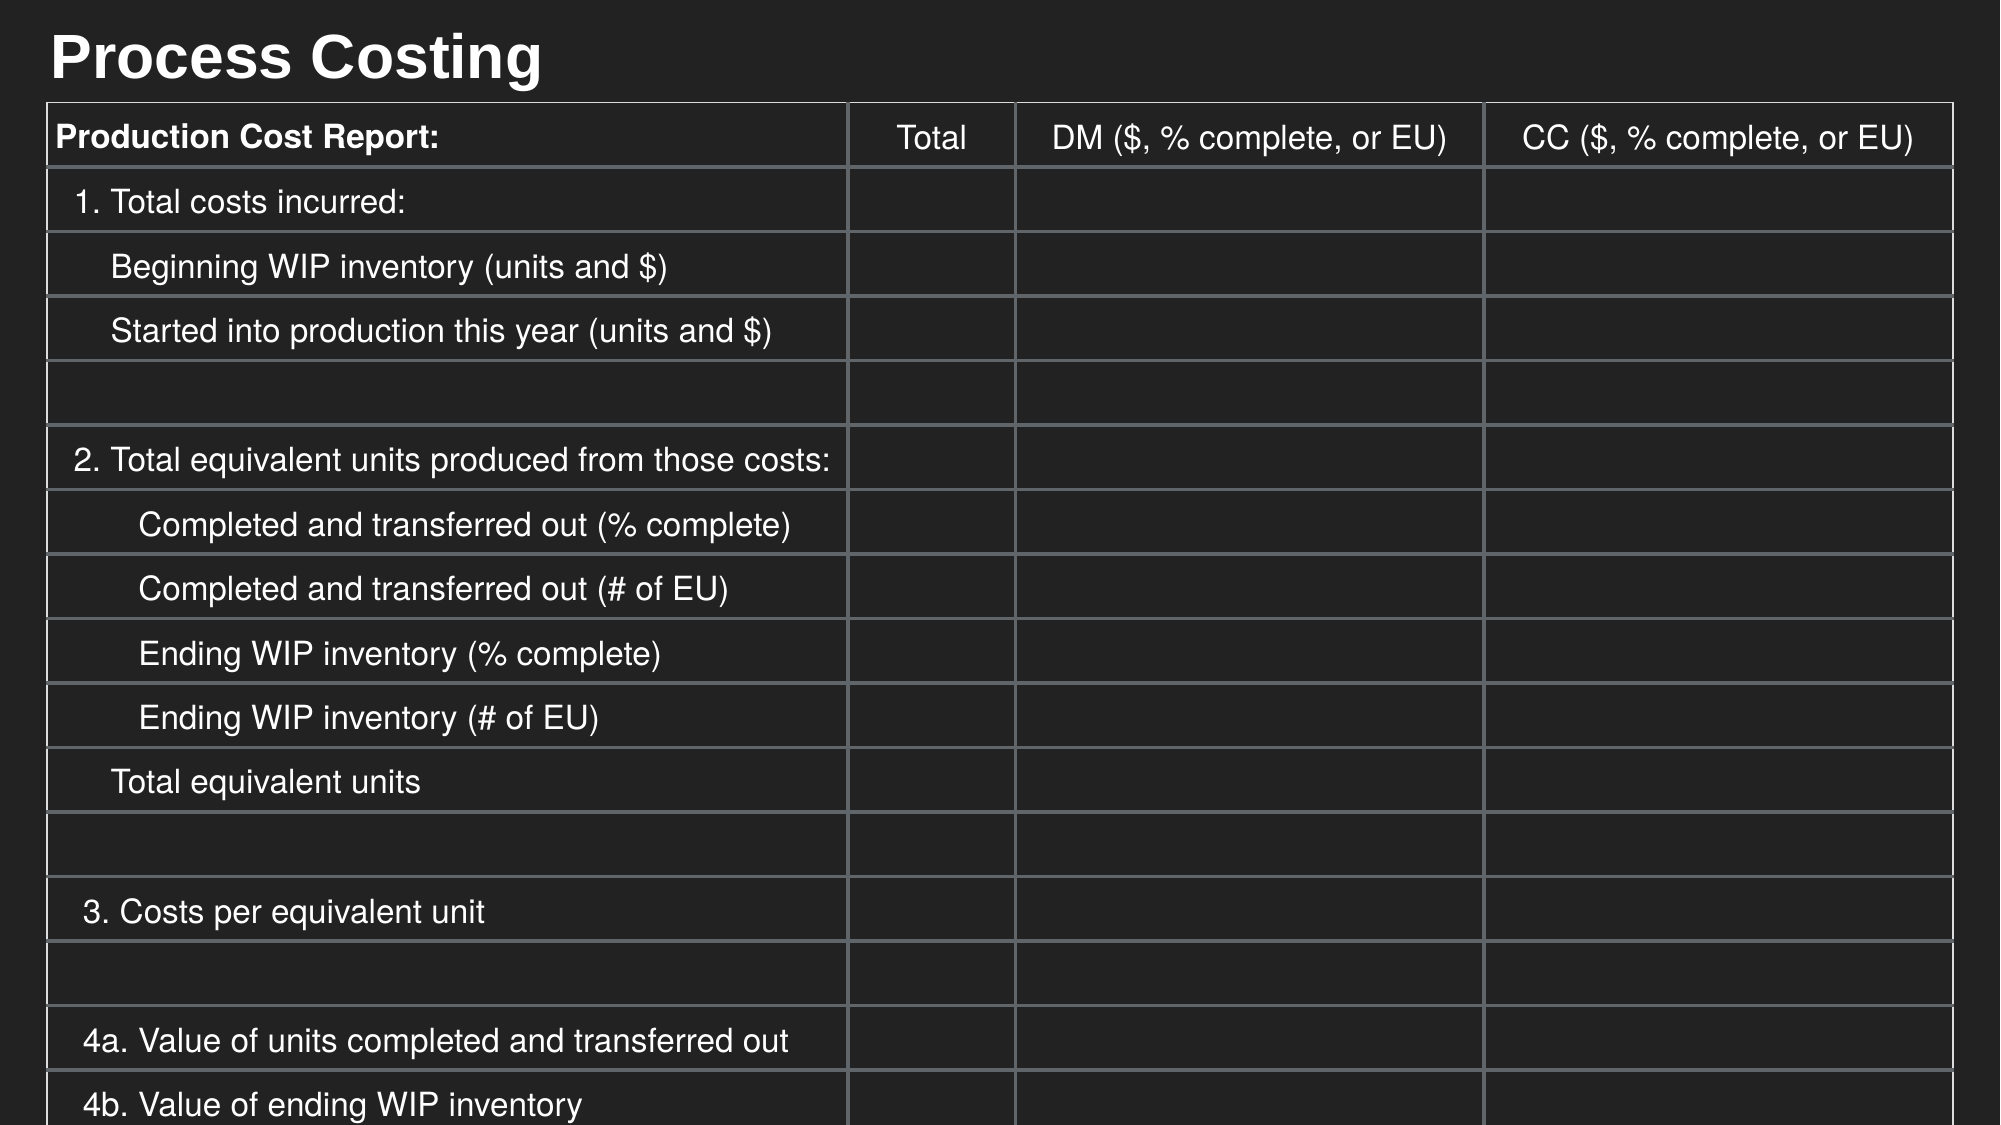

Process Costing
| Production Cost Report: | Total | DM ($, % complete, or EU) | CC ($, % complete, or EU) |
| --- | --- | --- | --- |
| 1. Total costs incurred: |  |  |  |
| Beginning WIP inventory (units and $) |  |  |  |
| Started into production this year (units and $) |  |  |  |
|  |  |  |  |
| 2. Total equivalent units produced from those costs: |  |  |  |
| Completed and transferred out (% complete) |  |  |  |
| Completed and transferred out (# of EU) |  |  |  |
| Ending WIP inventory (% complete) |  |  |  |
| Ending WIP inventory (# of EU) |  |  |  |
| Total equivalent units |  |  |  |
|  |  |  |  |
| 3. Costs per equivalent unit |  |  |  |
|  |  |  |  |
| 4a. Value of units completed and transferred out |  |  |  |
| 4b. Value of ending WIP inventory |  |  |  |